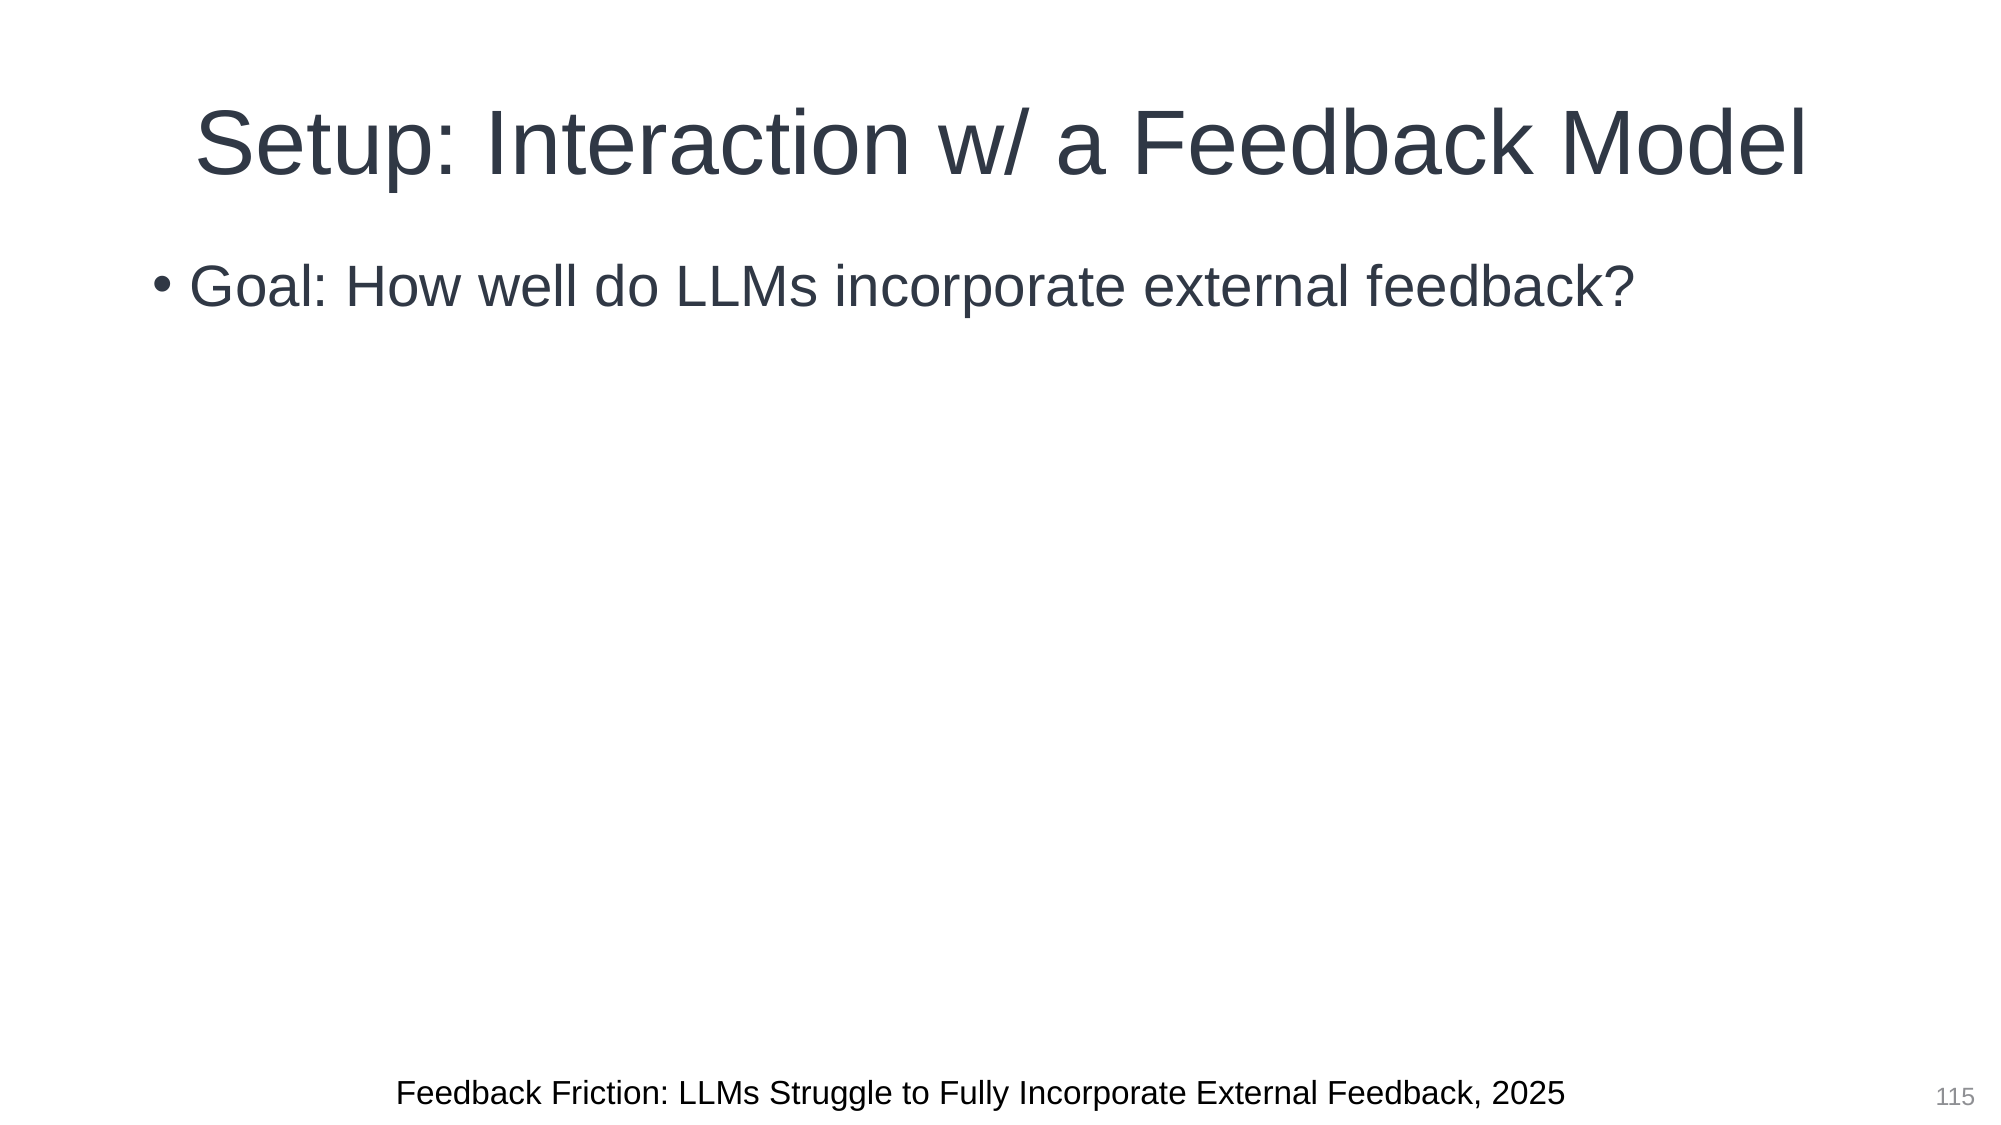

# Setup: Interaction w/ a Feedback Model
Goal: How well do LLMs incorporate external feedback?
Feedback Friction: LLMs Struggle to Fully Incorporate External Feedback, 2025
115